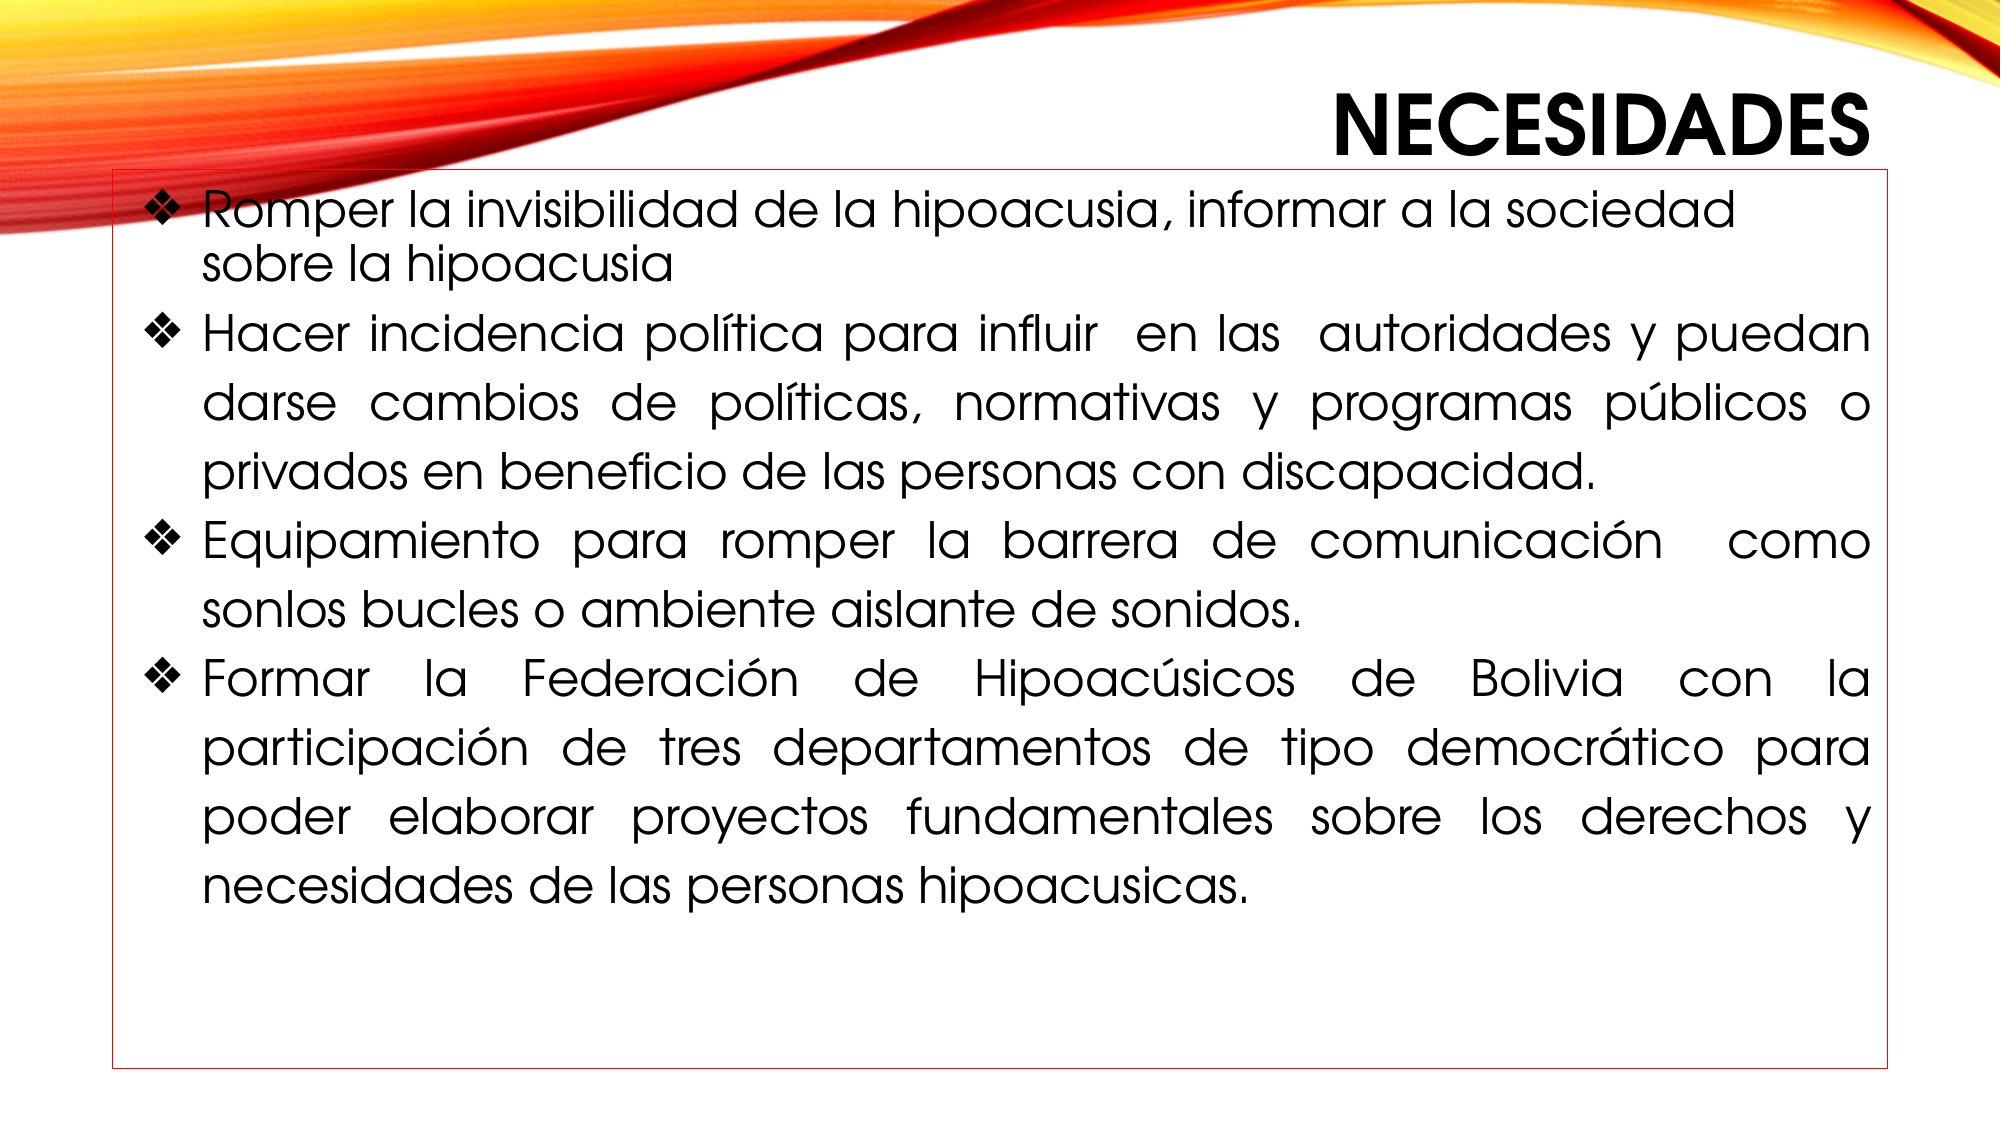

# NECESIDADES
Romper la invisibilidad de la hipoacusia, informar a la sociedad sobre la hipoacusia
Hacer incidencia política para influir  en las  autoridades y puedan darse cambios de políticas, normativas y programas públicos o privados en beneficio de las personas con discapacidad.
Equipamiento para romper la barrera de comunicación  como sonlos bucles o ambiente aislante de sonidos.
Formar la Federación de Hipoacúsicos de Bolivia con la participación de tres departamentos de tipo democrático para poder elaborar proyectos fundamentales sobre los derechos y necesidades de las personas hipoacusicas.